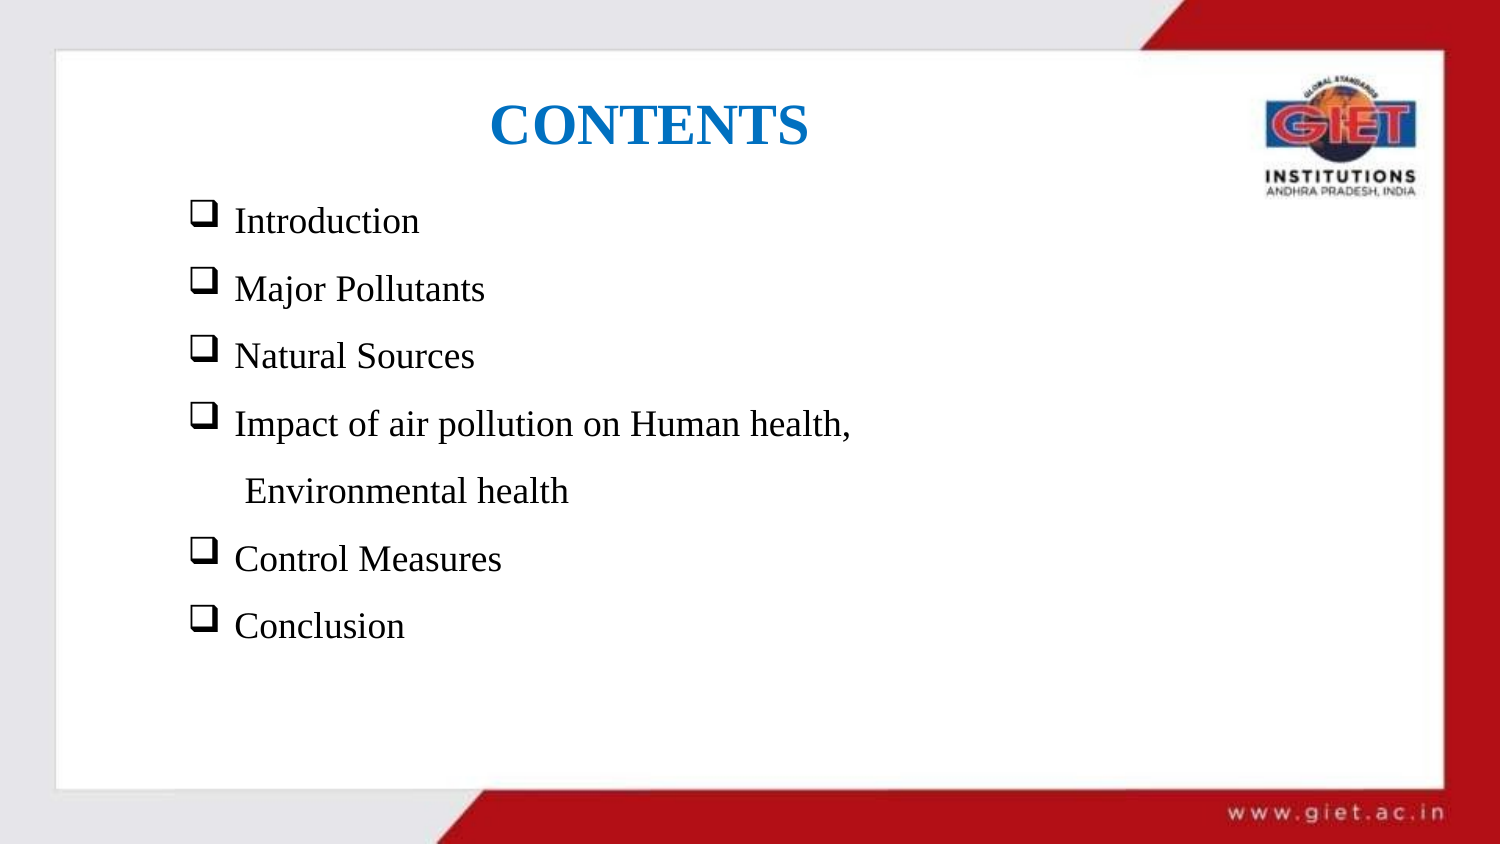

# CONTENTS
Introduction
Major Pollutants
Natural Sources
Impact of air pollution on Human health,
      Environmental health
Control Measures
Conclusion